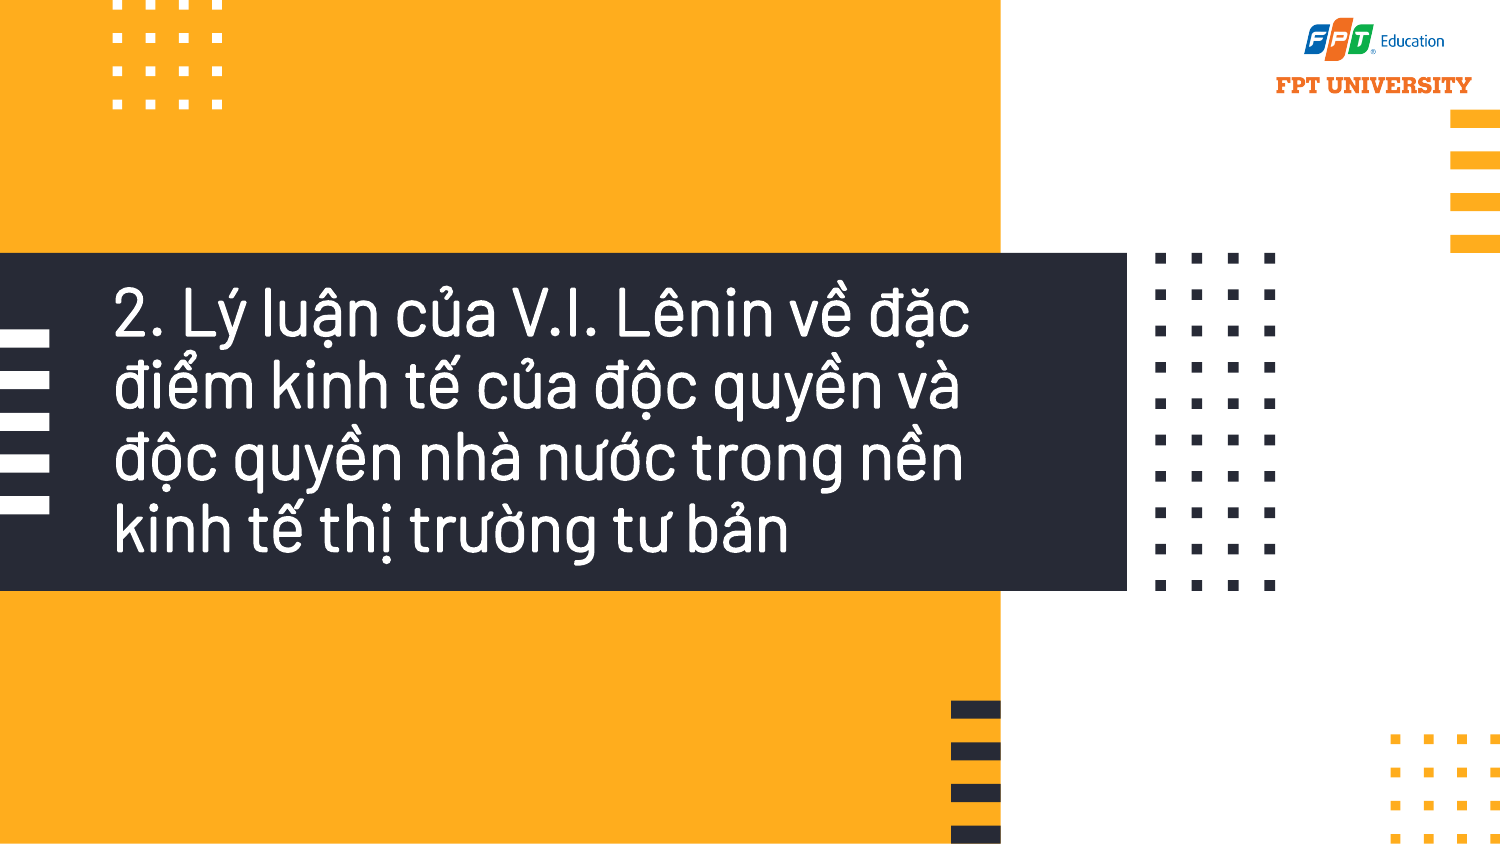

# 2. Lý luận của V.I. Lênin về đặc điểm kinh tế của độc quyền và độc quyền nhà nước trong nền kinh tế thị trường tư bản